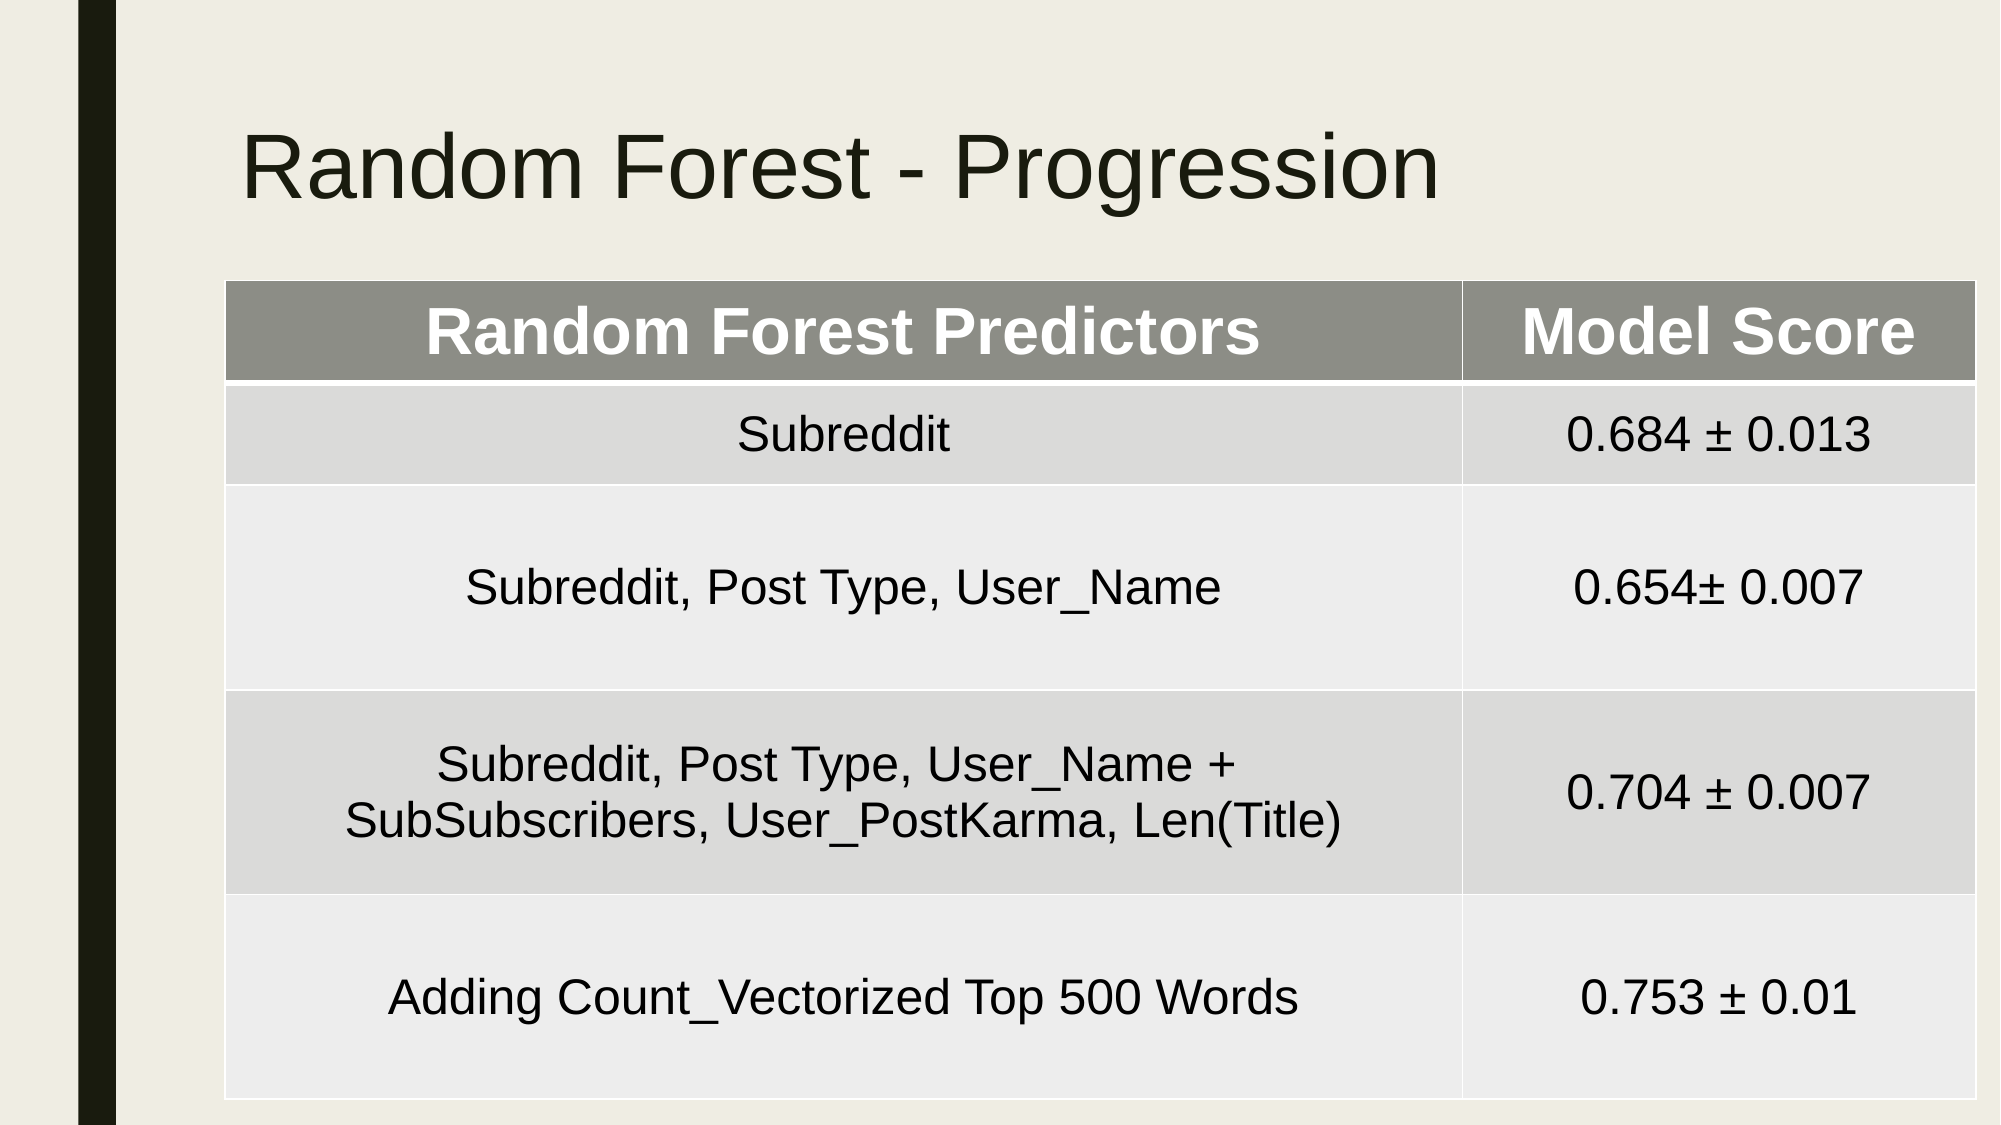

# Random Forest - Progression
| Random Forest Predictors | Model Score |
| --- | --- |
| Subreddit | 0.684 ± 0.013 |
| Subreddit, Post Type, User\_Name | 0.654± 0.007 |
| Subreddit, Post Type, User\_Name + SubSubscribers, User\_PostKarma, Len(Title) | 0.704 ± 0.007 |
| Adding Count\_Vectorized Top 500 Words | 0.753 ± 0.01 |